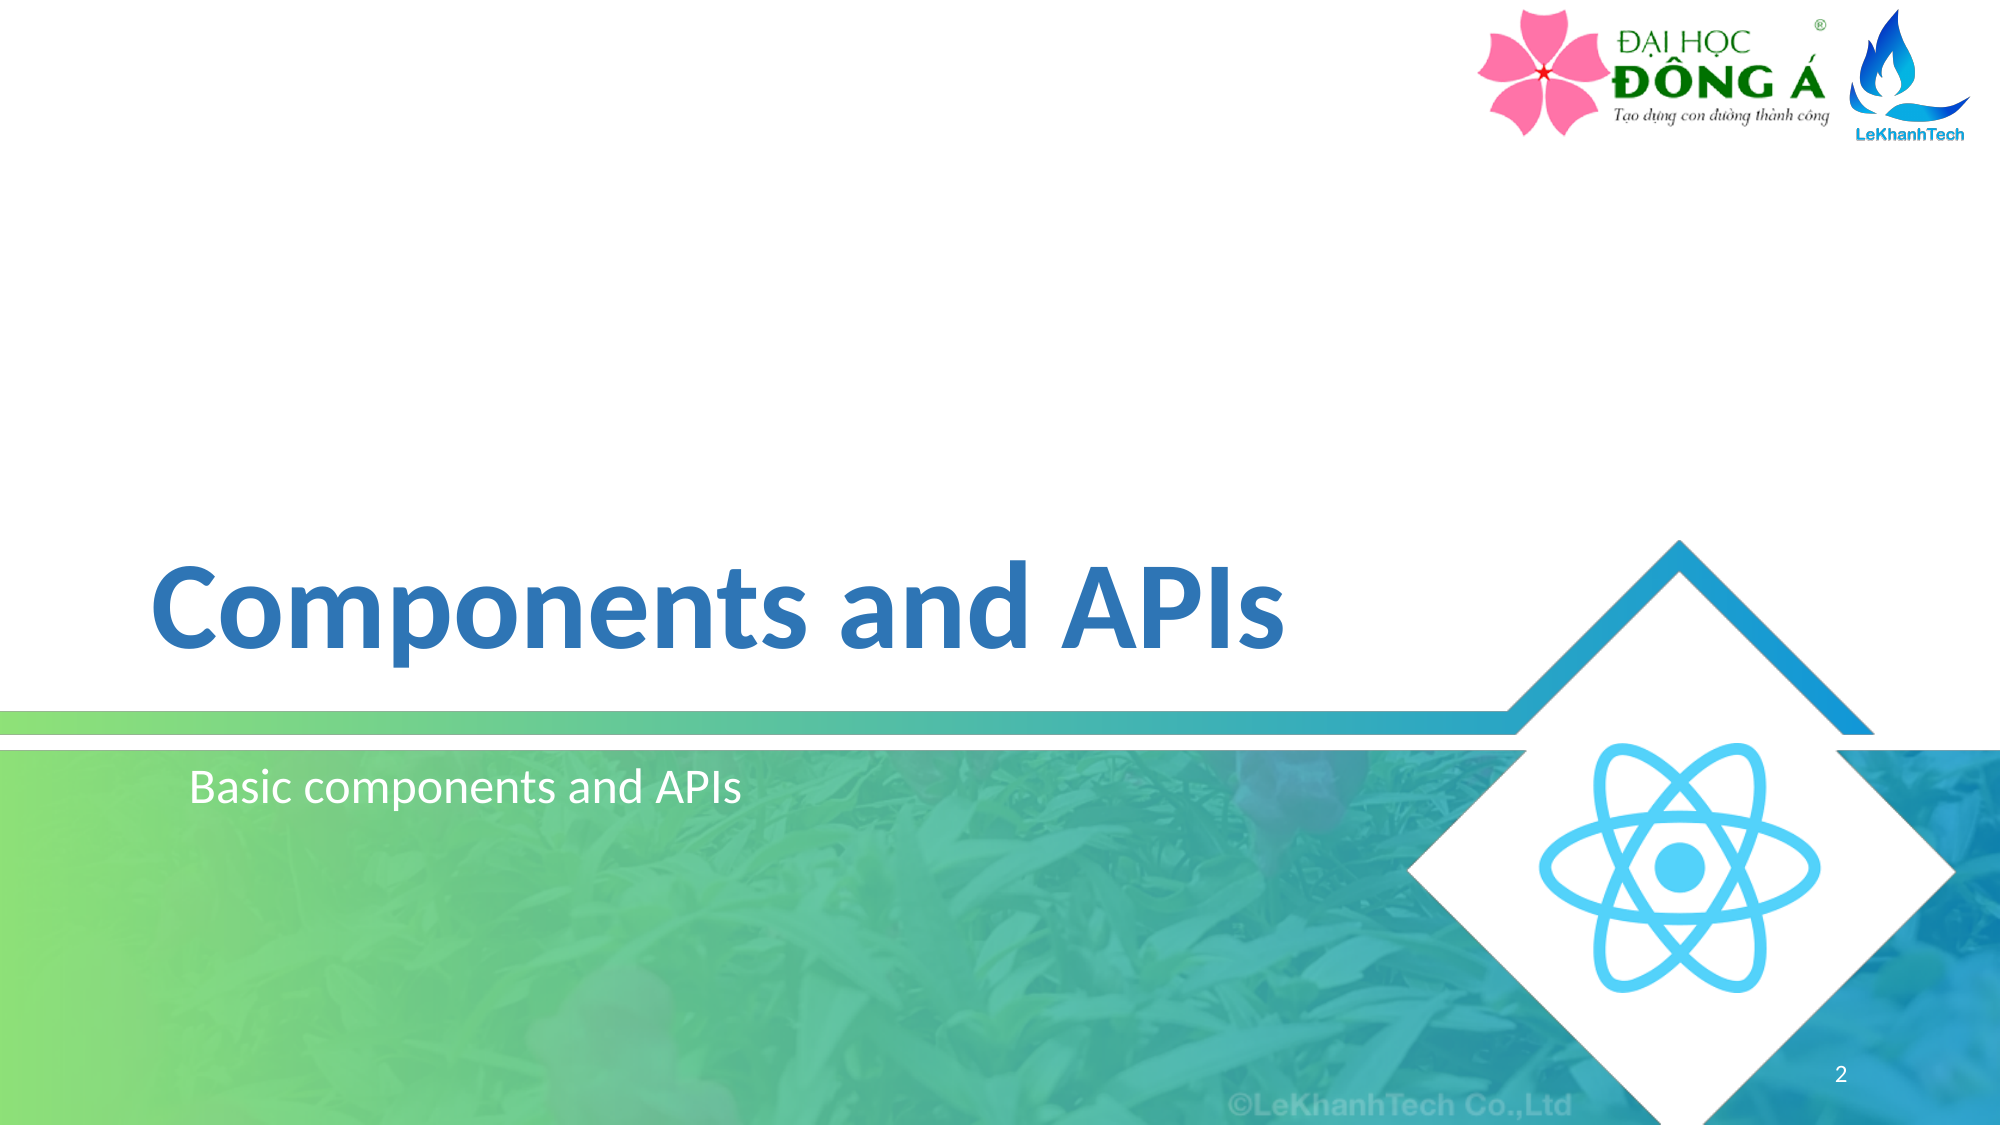

# Components and APIs
Basic components and APIs
2